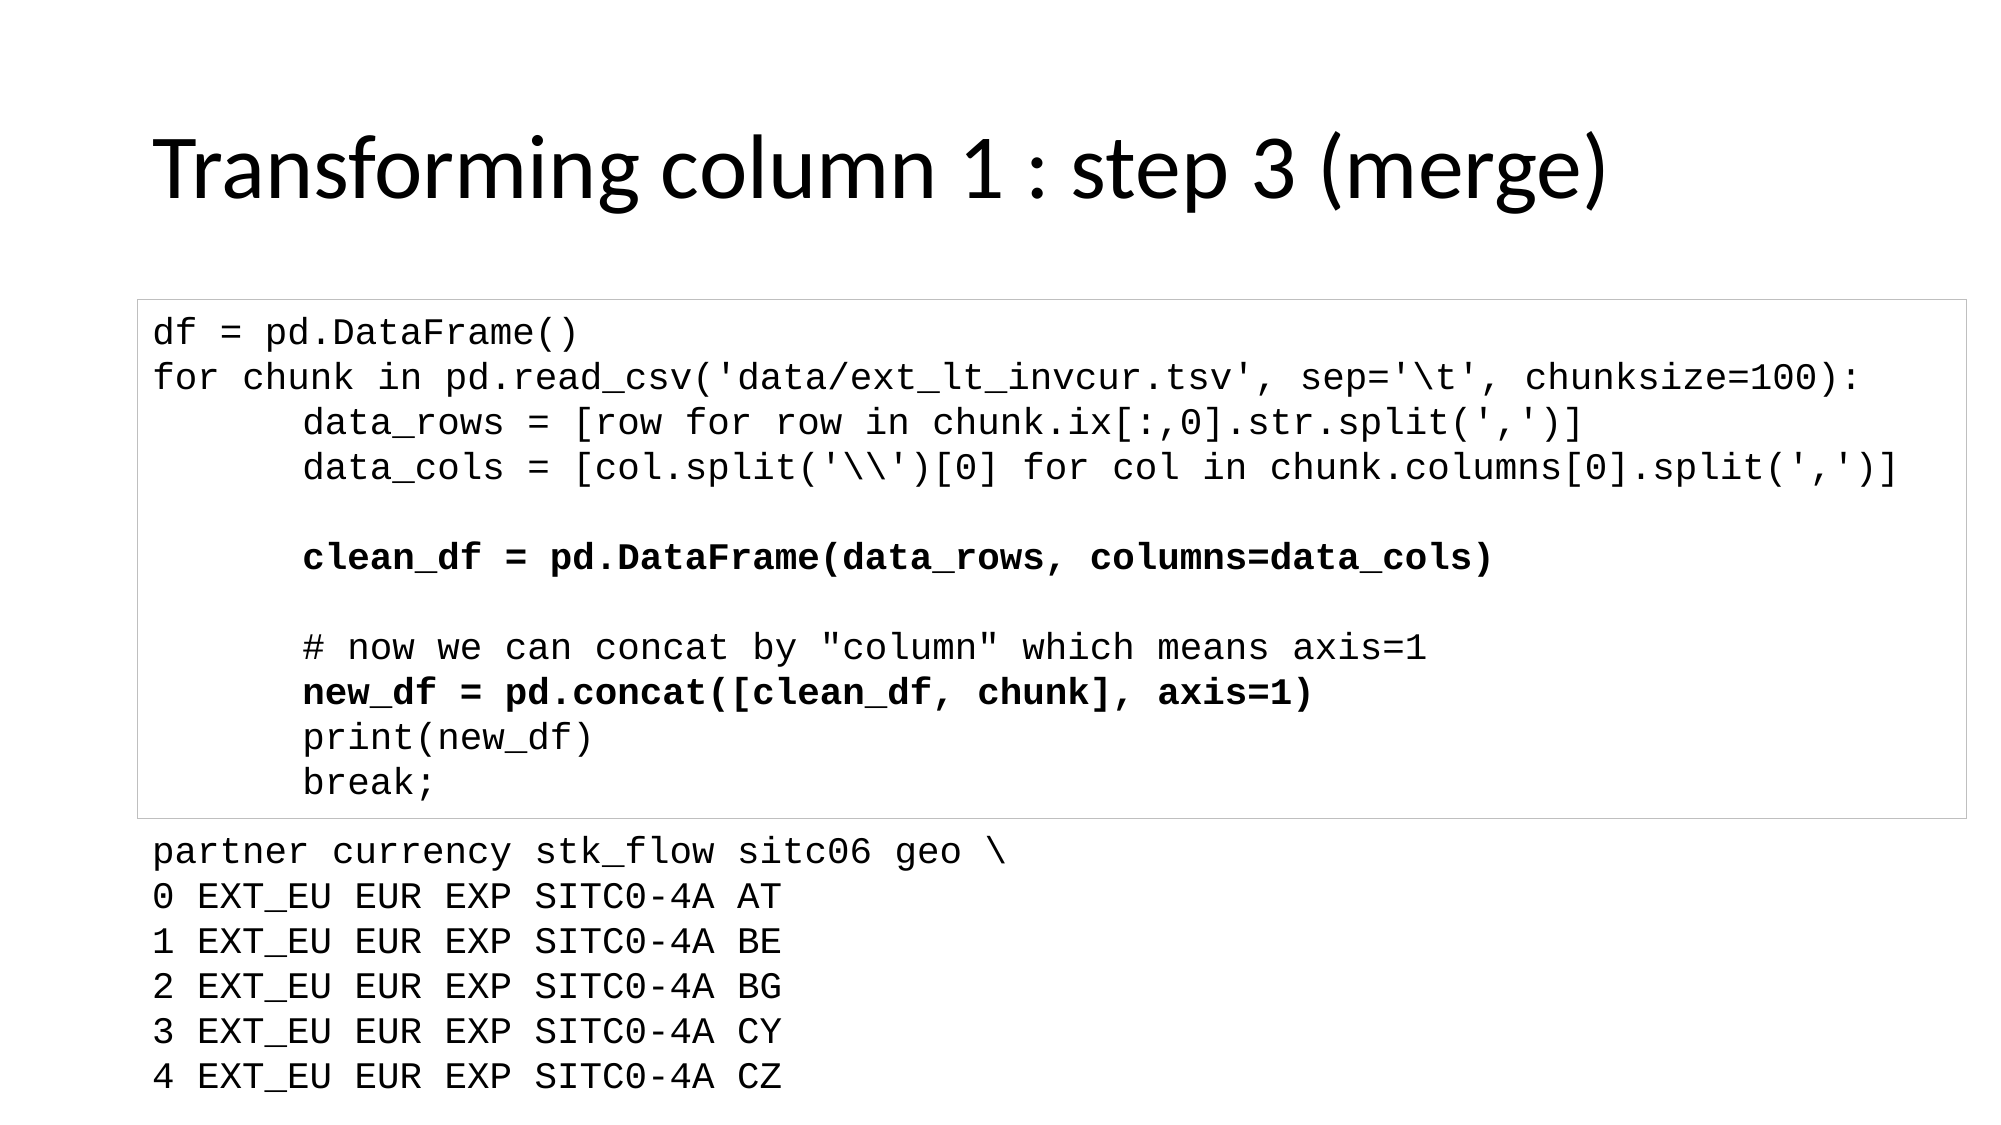

# Transforming column 1 : step 3 (merge)
df = pd.DataFrame()
for chunk in pd.read_csv('data/ext_lt_invcur.tsv', sep='\t', chunksize=100):
	data_rows = [row for row in chunk.ix[:,0].str.split(',')]
	data_cols = [col.split('\\')[0] for col in chunk.columns[0].split(',')]
	clean_df = pd.DataFrame(data_rows, columns=data_cols)

	# now we can concat by "column" which means axis=1
	new_df = pd.concat([clean_df, chunk], axis=1)
	print(new_df)
	break;
partner currency stk_flow sitc06 geo \
0 EXT_EU EUR EXP SITC0-4A AT
1 EXT_EU EUR EXP SITC0-4A BE
2 EXT_EU EUR EXP SITC0-4A BG
3 EXT_EU EUR EXP SITC0-4A CY
4 EXT_EU EUR EXP SITC0-4A CZ